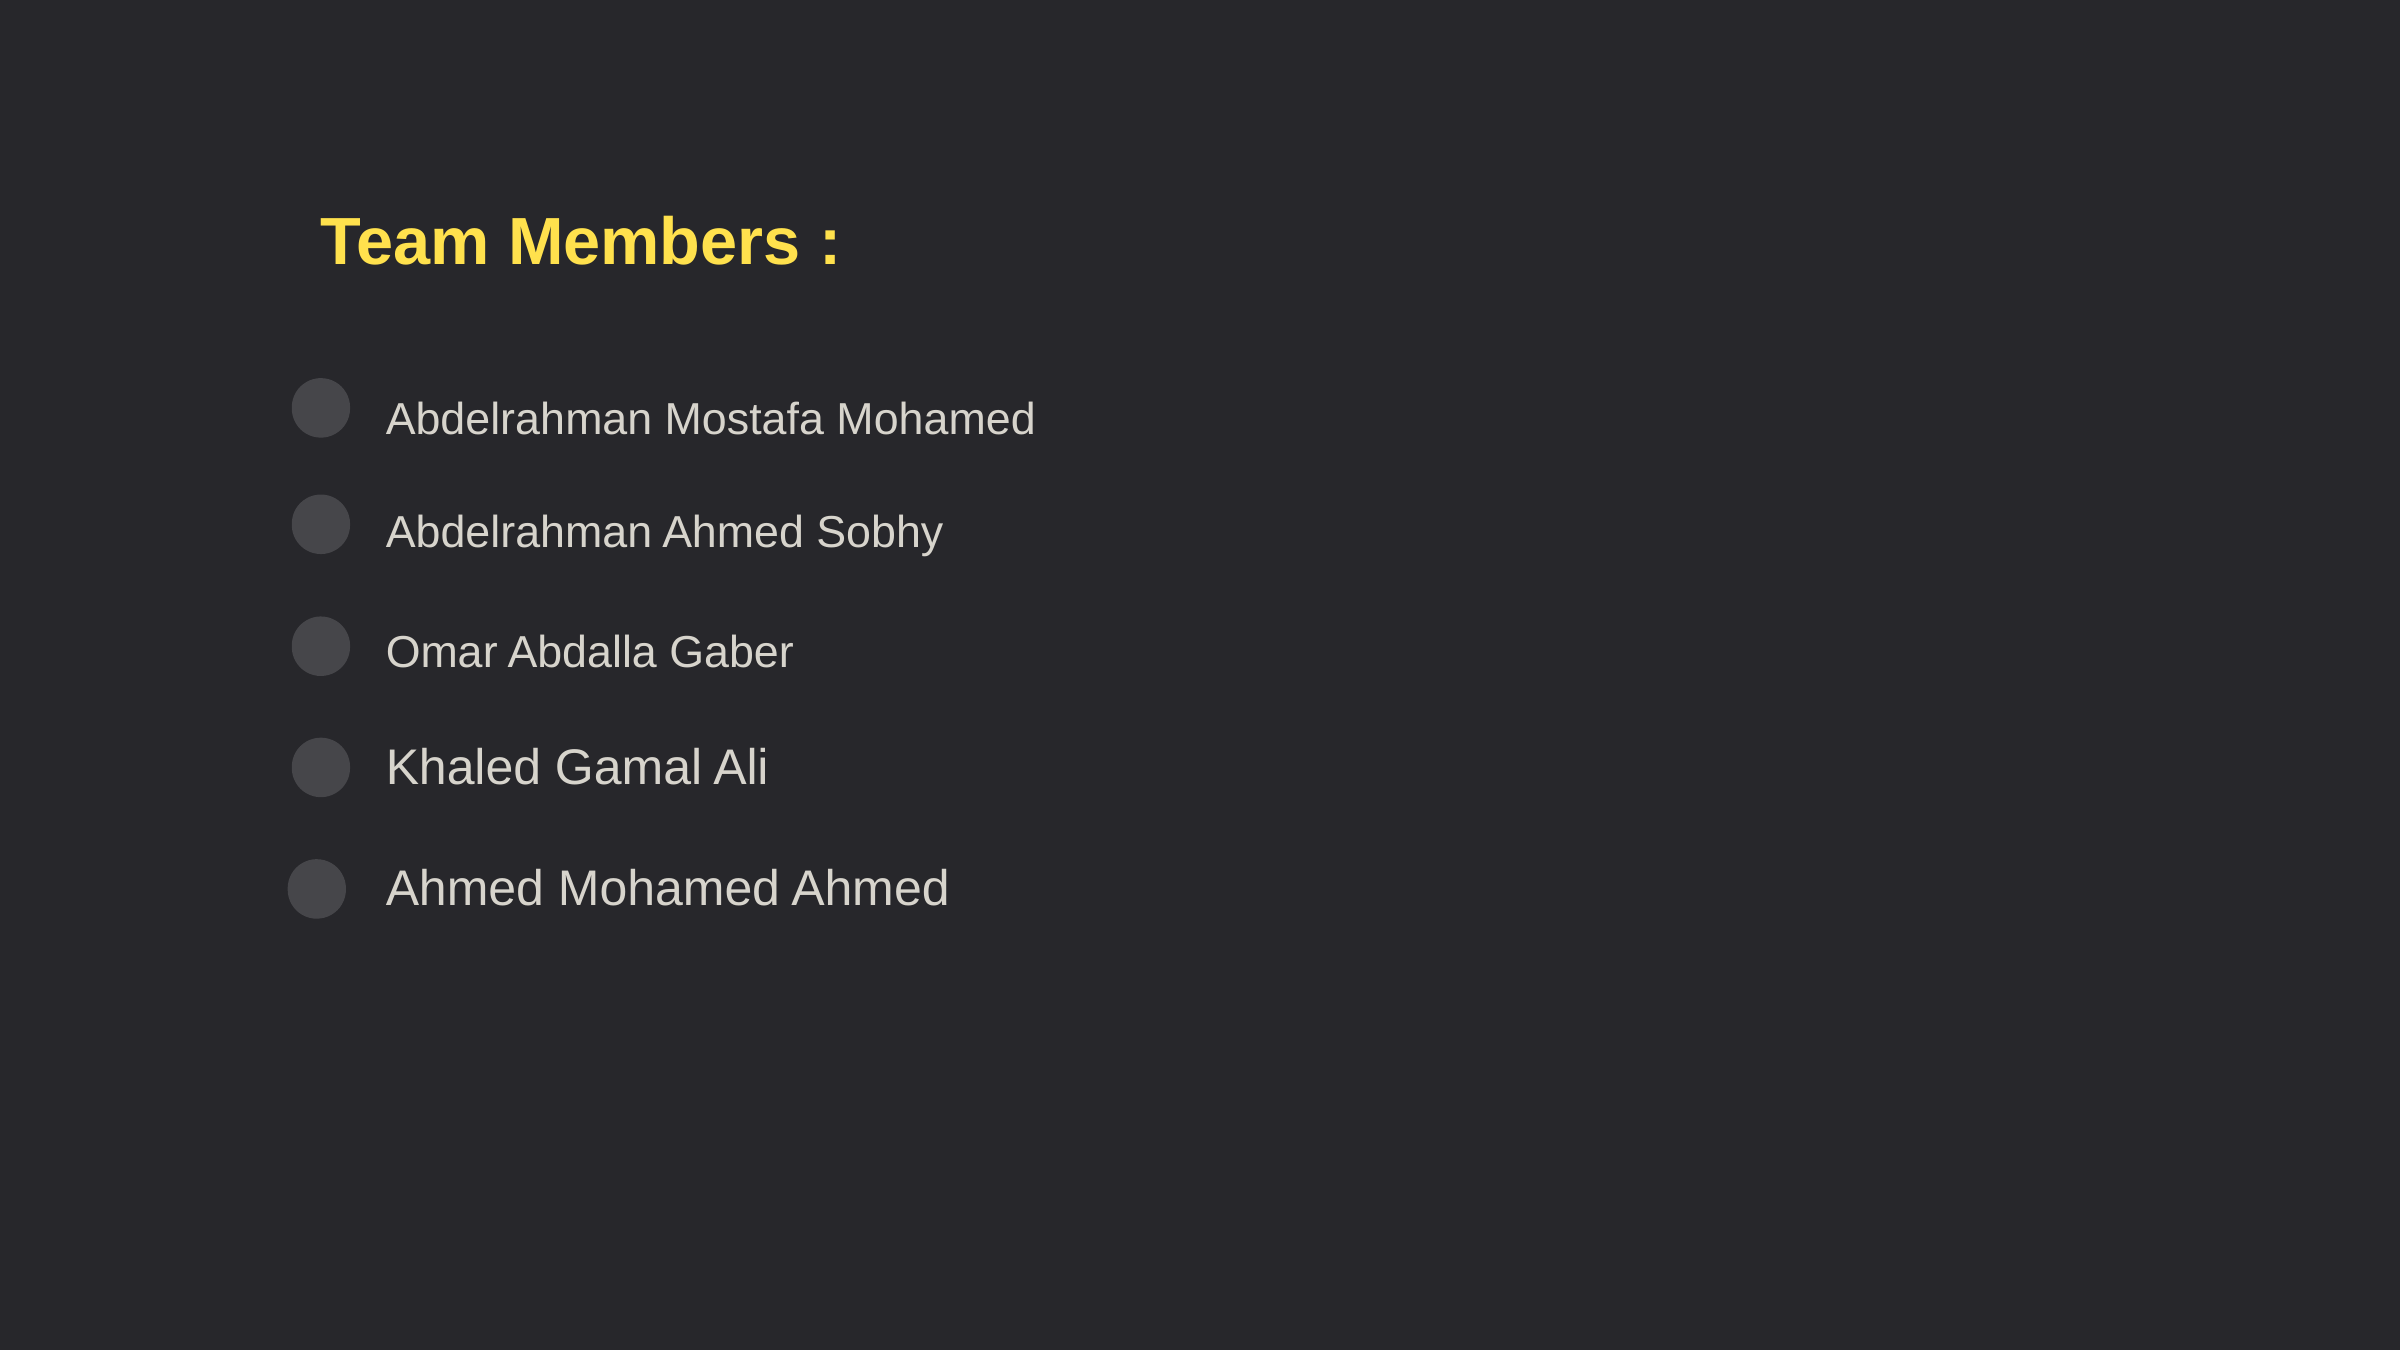

Team Members :

Abdelrahman Mostafa Mohamed

Abdelrahman Ahmed Sobhy

Omar Abdalla Gaber
Khaled Gamal Ali

Ahmed Mohamed Ahmed